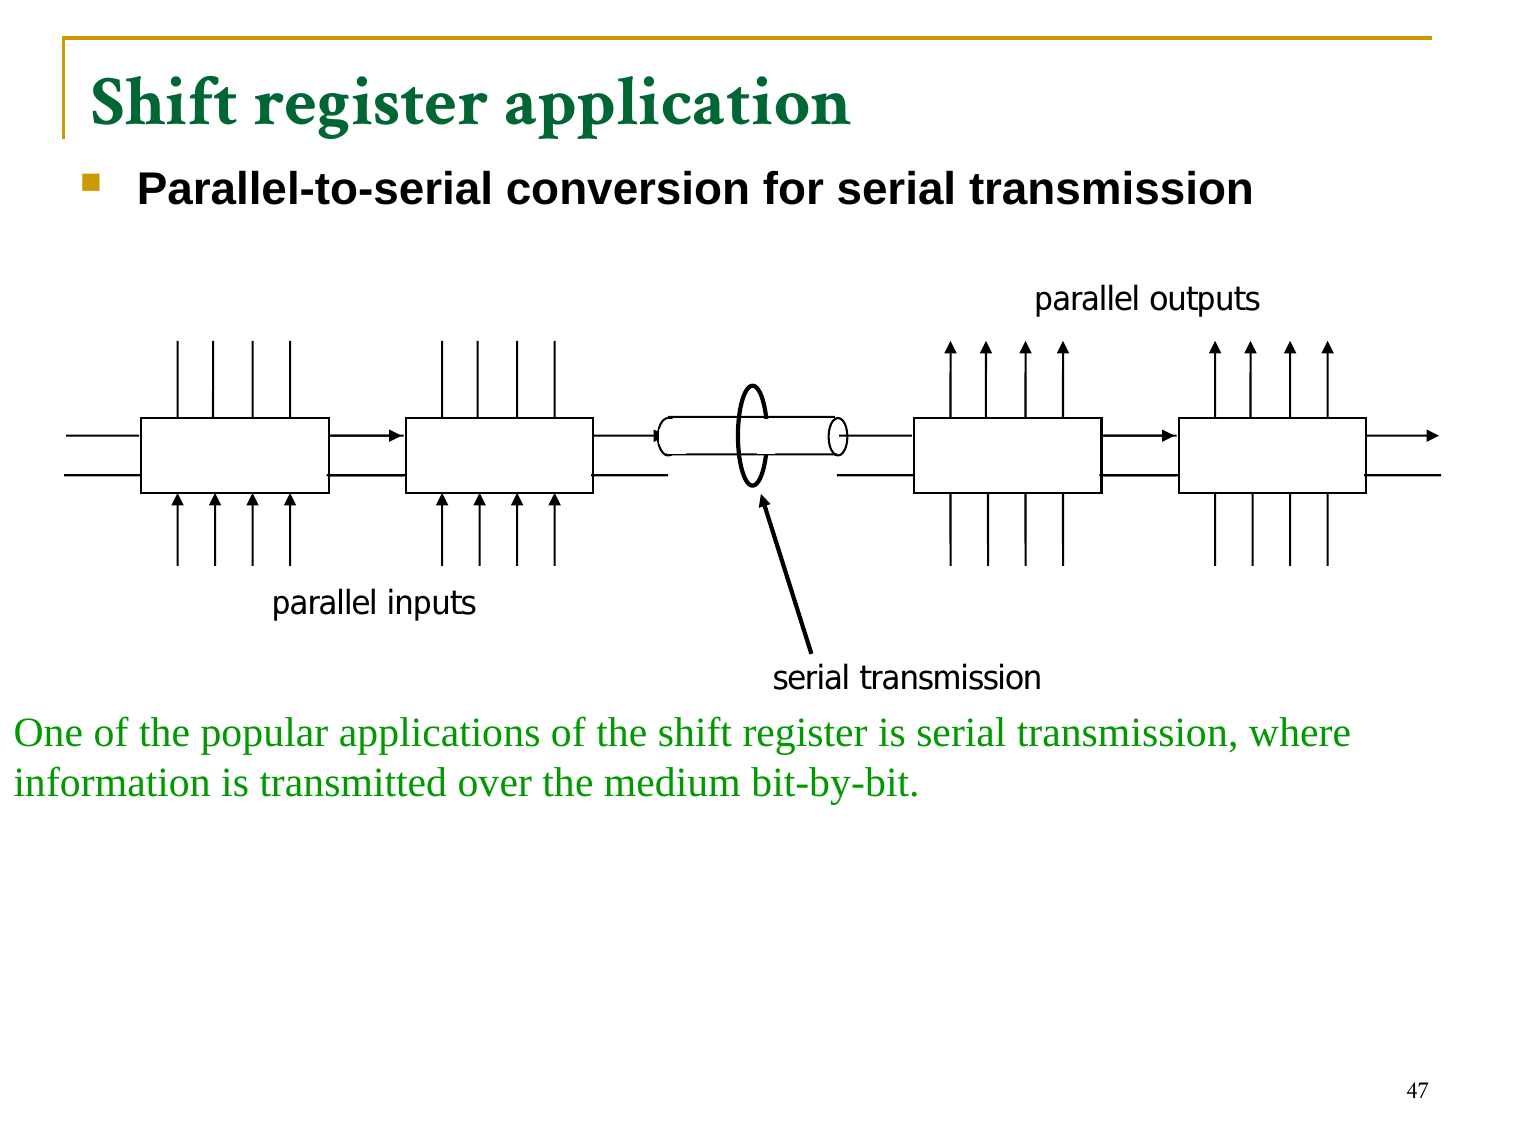

# Shift register application
Parallel-to-serial conversion for serial transmission
parallel outputs

parallel inputs
serial transmission
One of the popular applications of the shift register is serial transmission, where information is transmitted over the medium bit-by-bit.
47